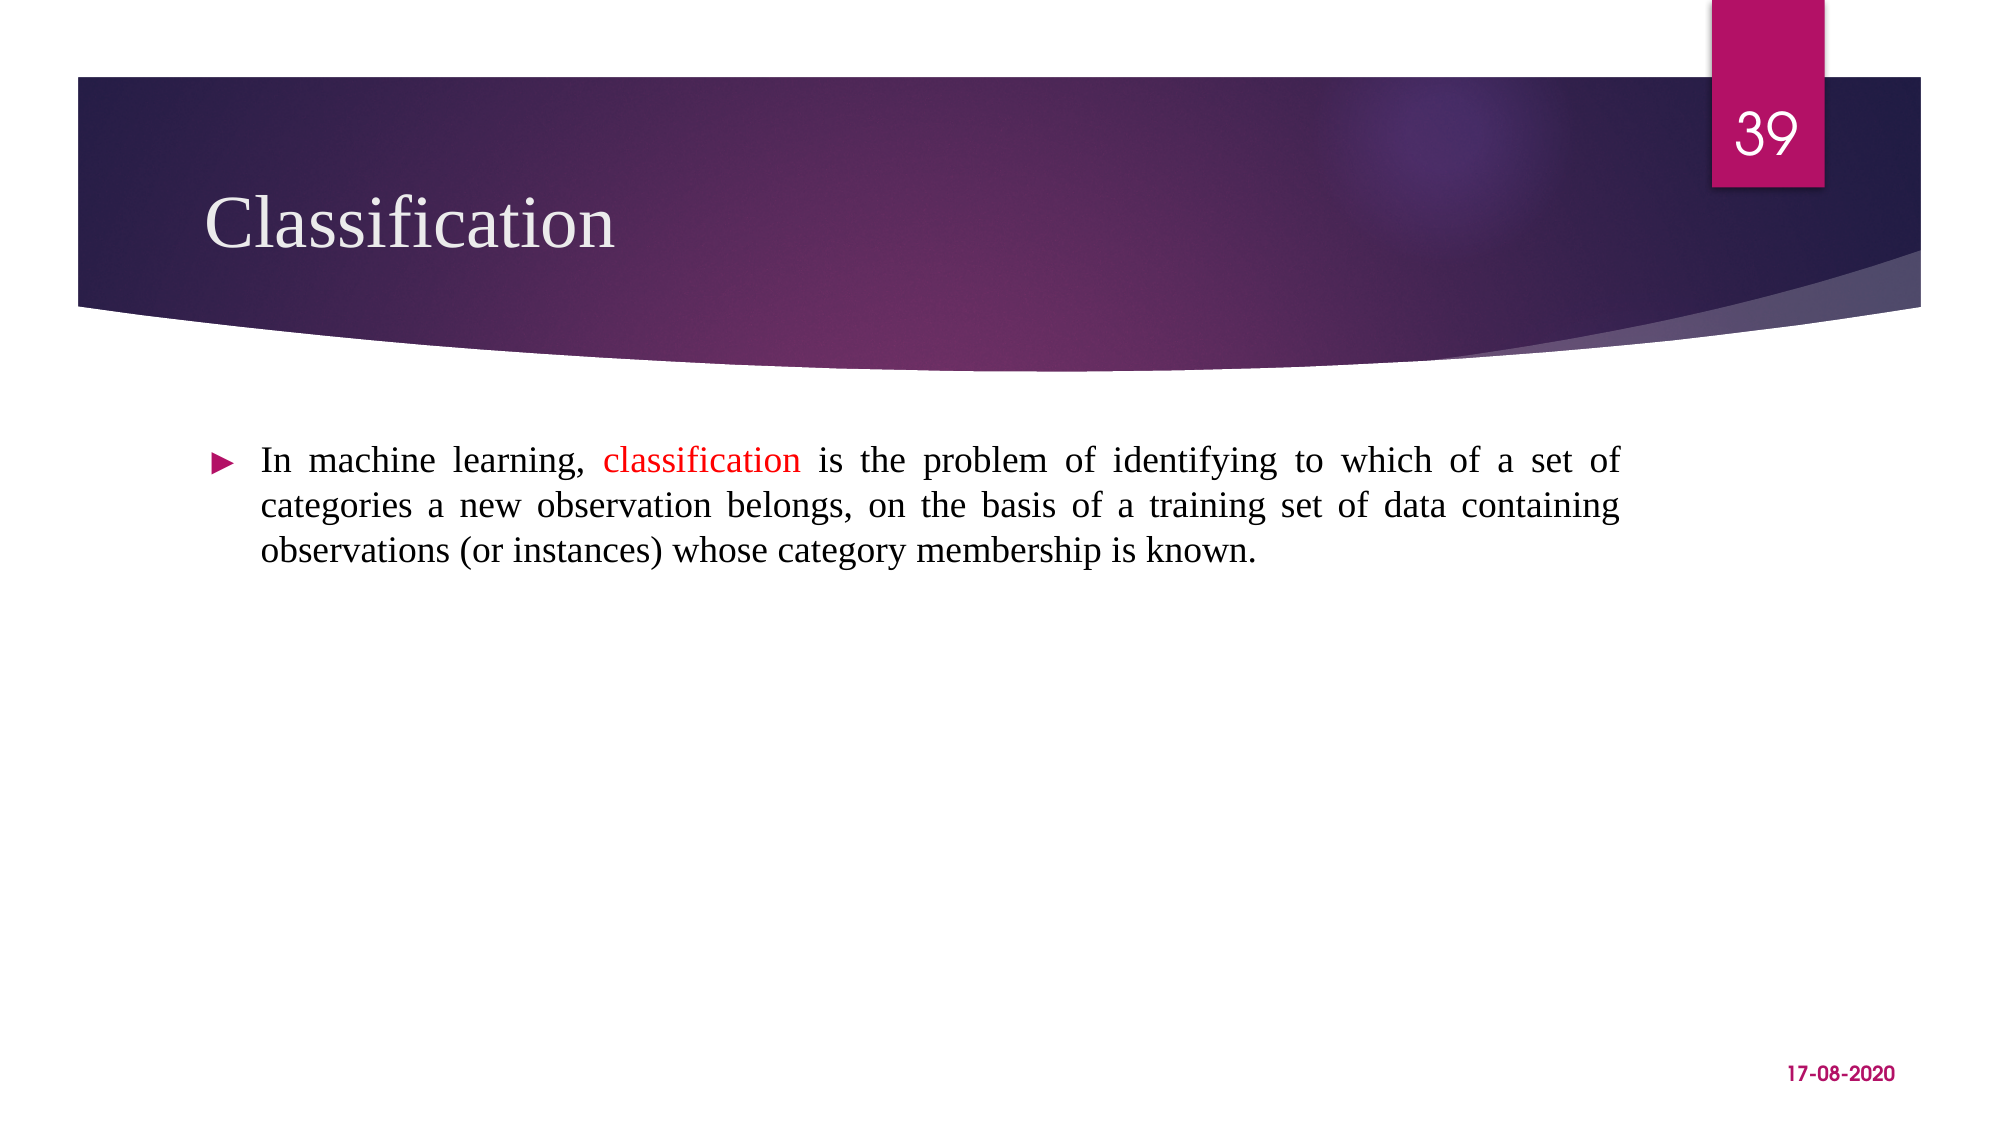

39
# Classification
In machine learning, classification is the problem of identifying to which of a set of categories a new observation belongs, on the basis of a training set of data containing observations (or instances) whose category membership is known.
17-08-2020